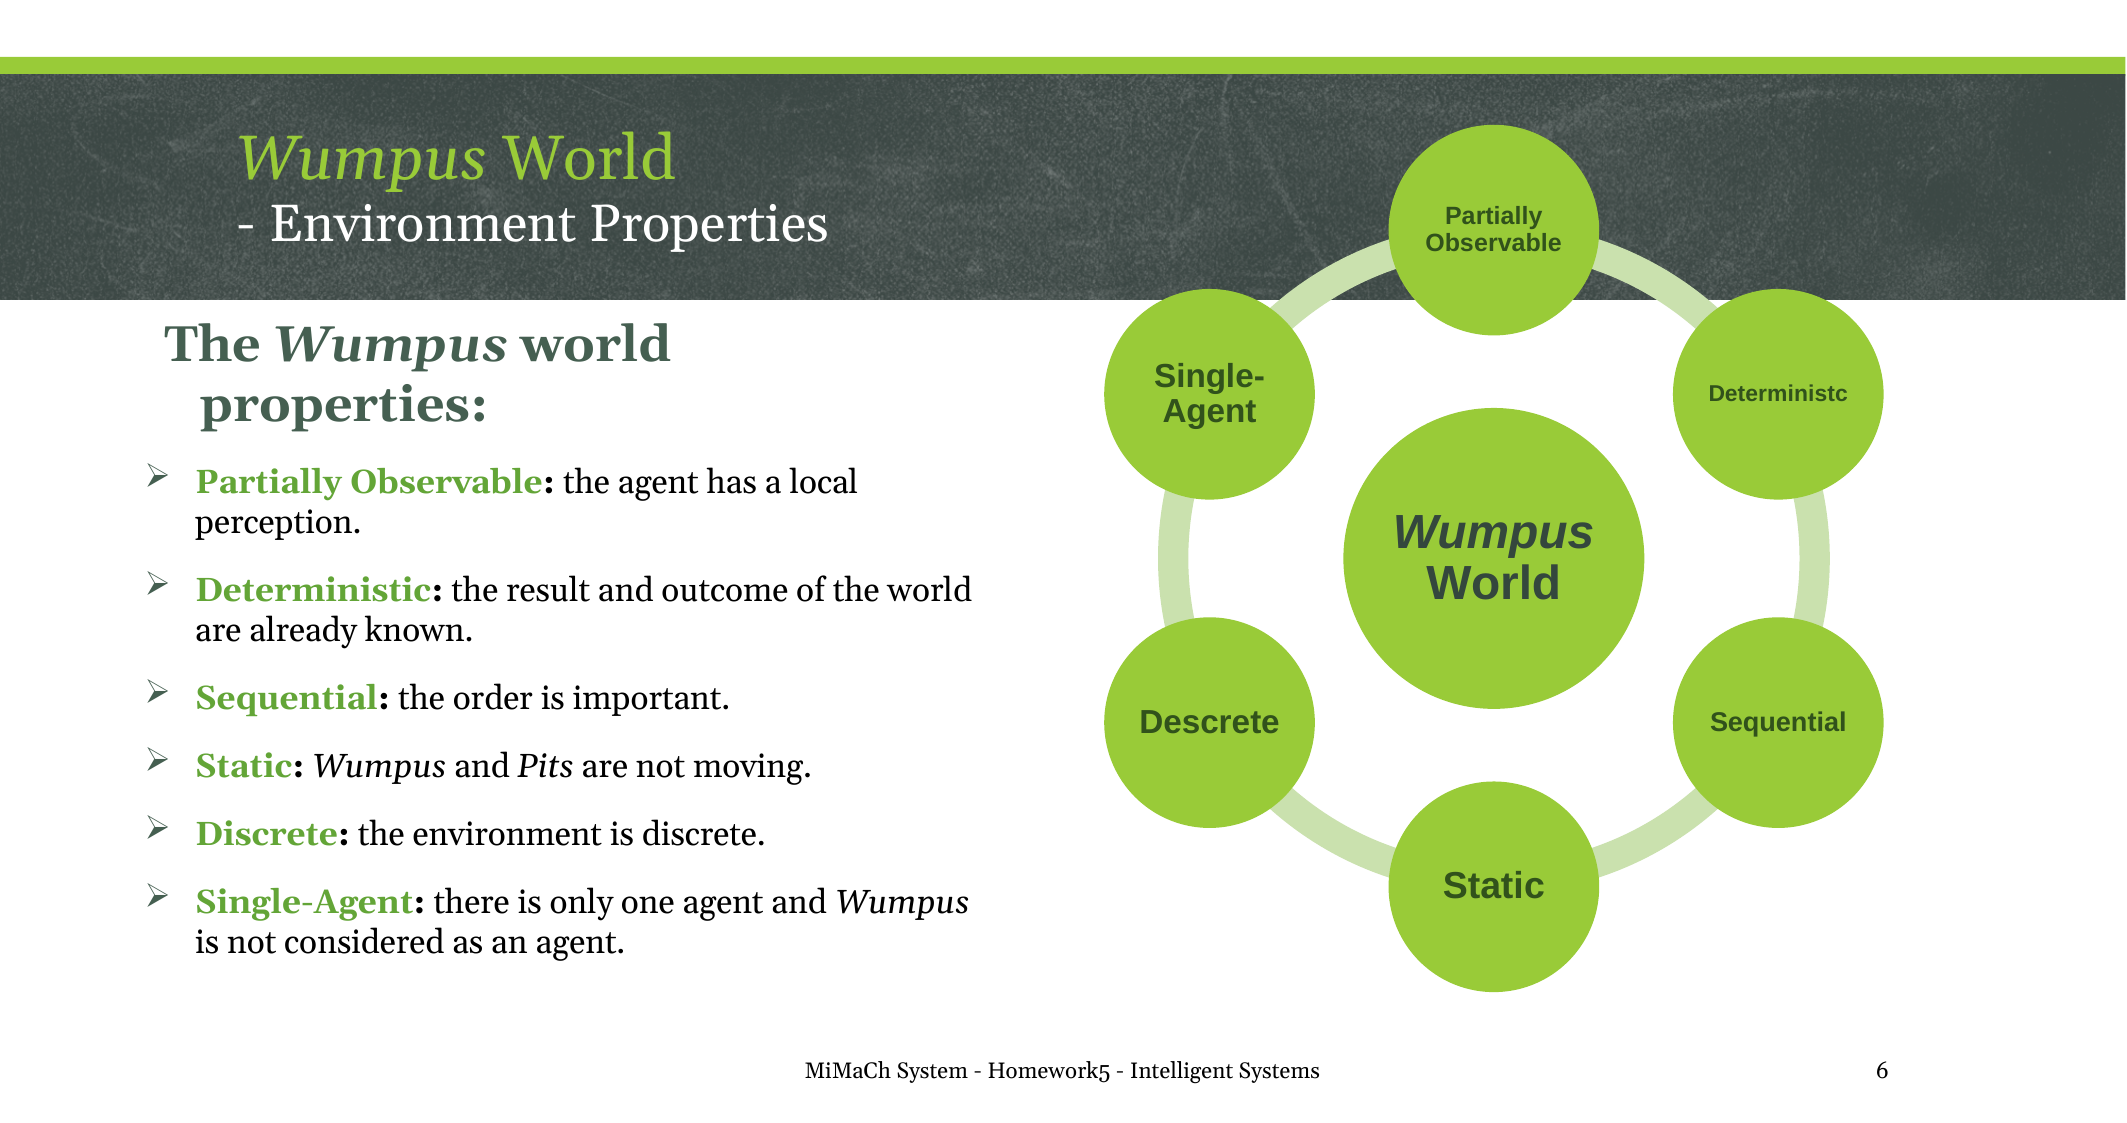

# Wumpus World - Environment Properties
Wumpus World
Partially Observable
Deterministc
Sequential
Static
Descrete
Single-Agent
The Wumpus world properties:
Partially Observable: the agent has a local perception.
Deterministic: the result and outcome of the world are already known.
Sequential: the order is important.
Static: Wumpus and Pits are not moving.
Discrete: the environment is discrete.
Single-Agent: there is only one agent and Wumpus is not considered as an agent.
MiMaCh System - Homework5 - Intelligent Systems
6